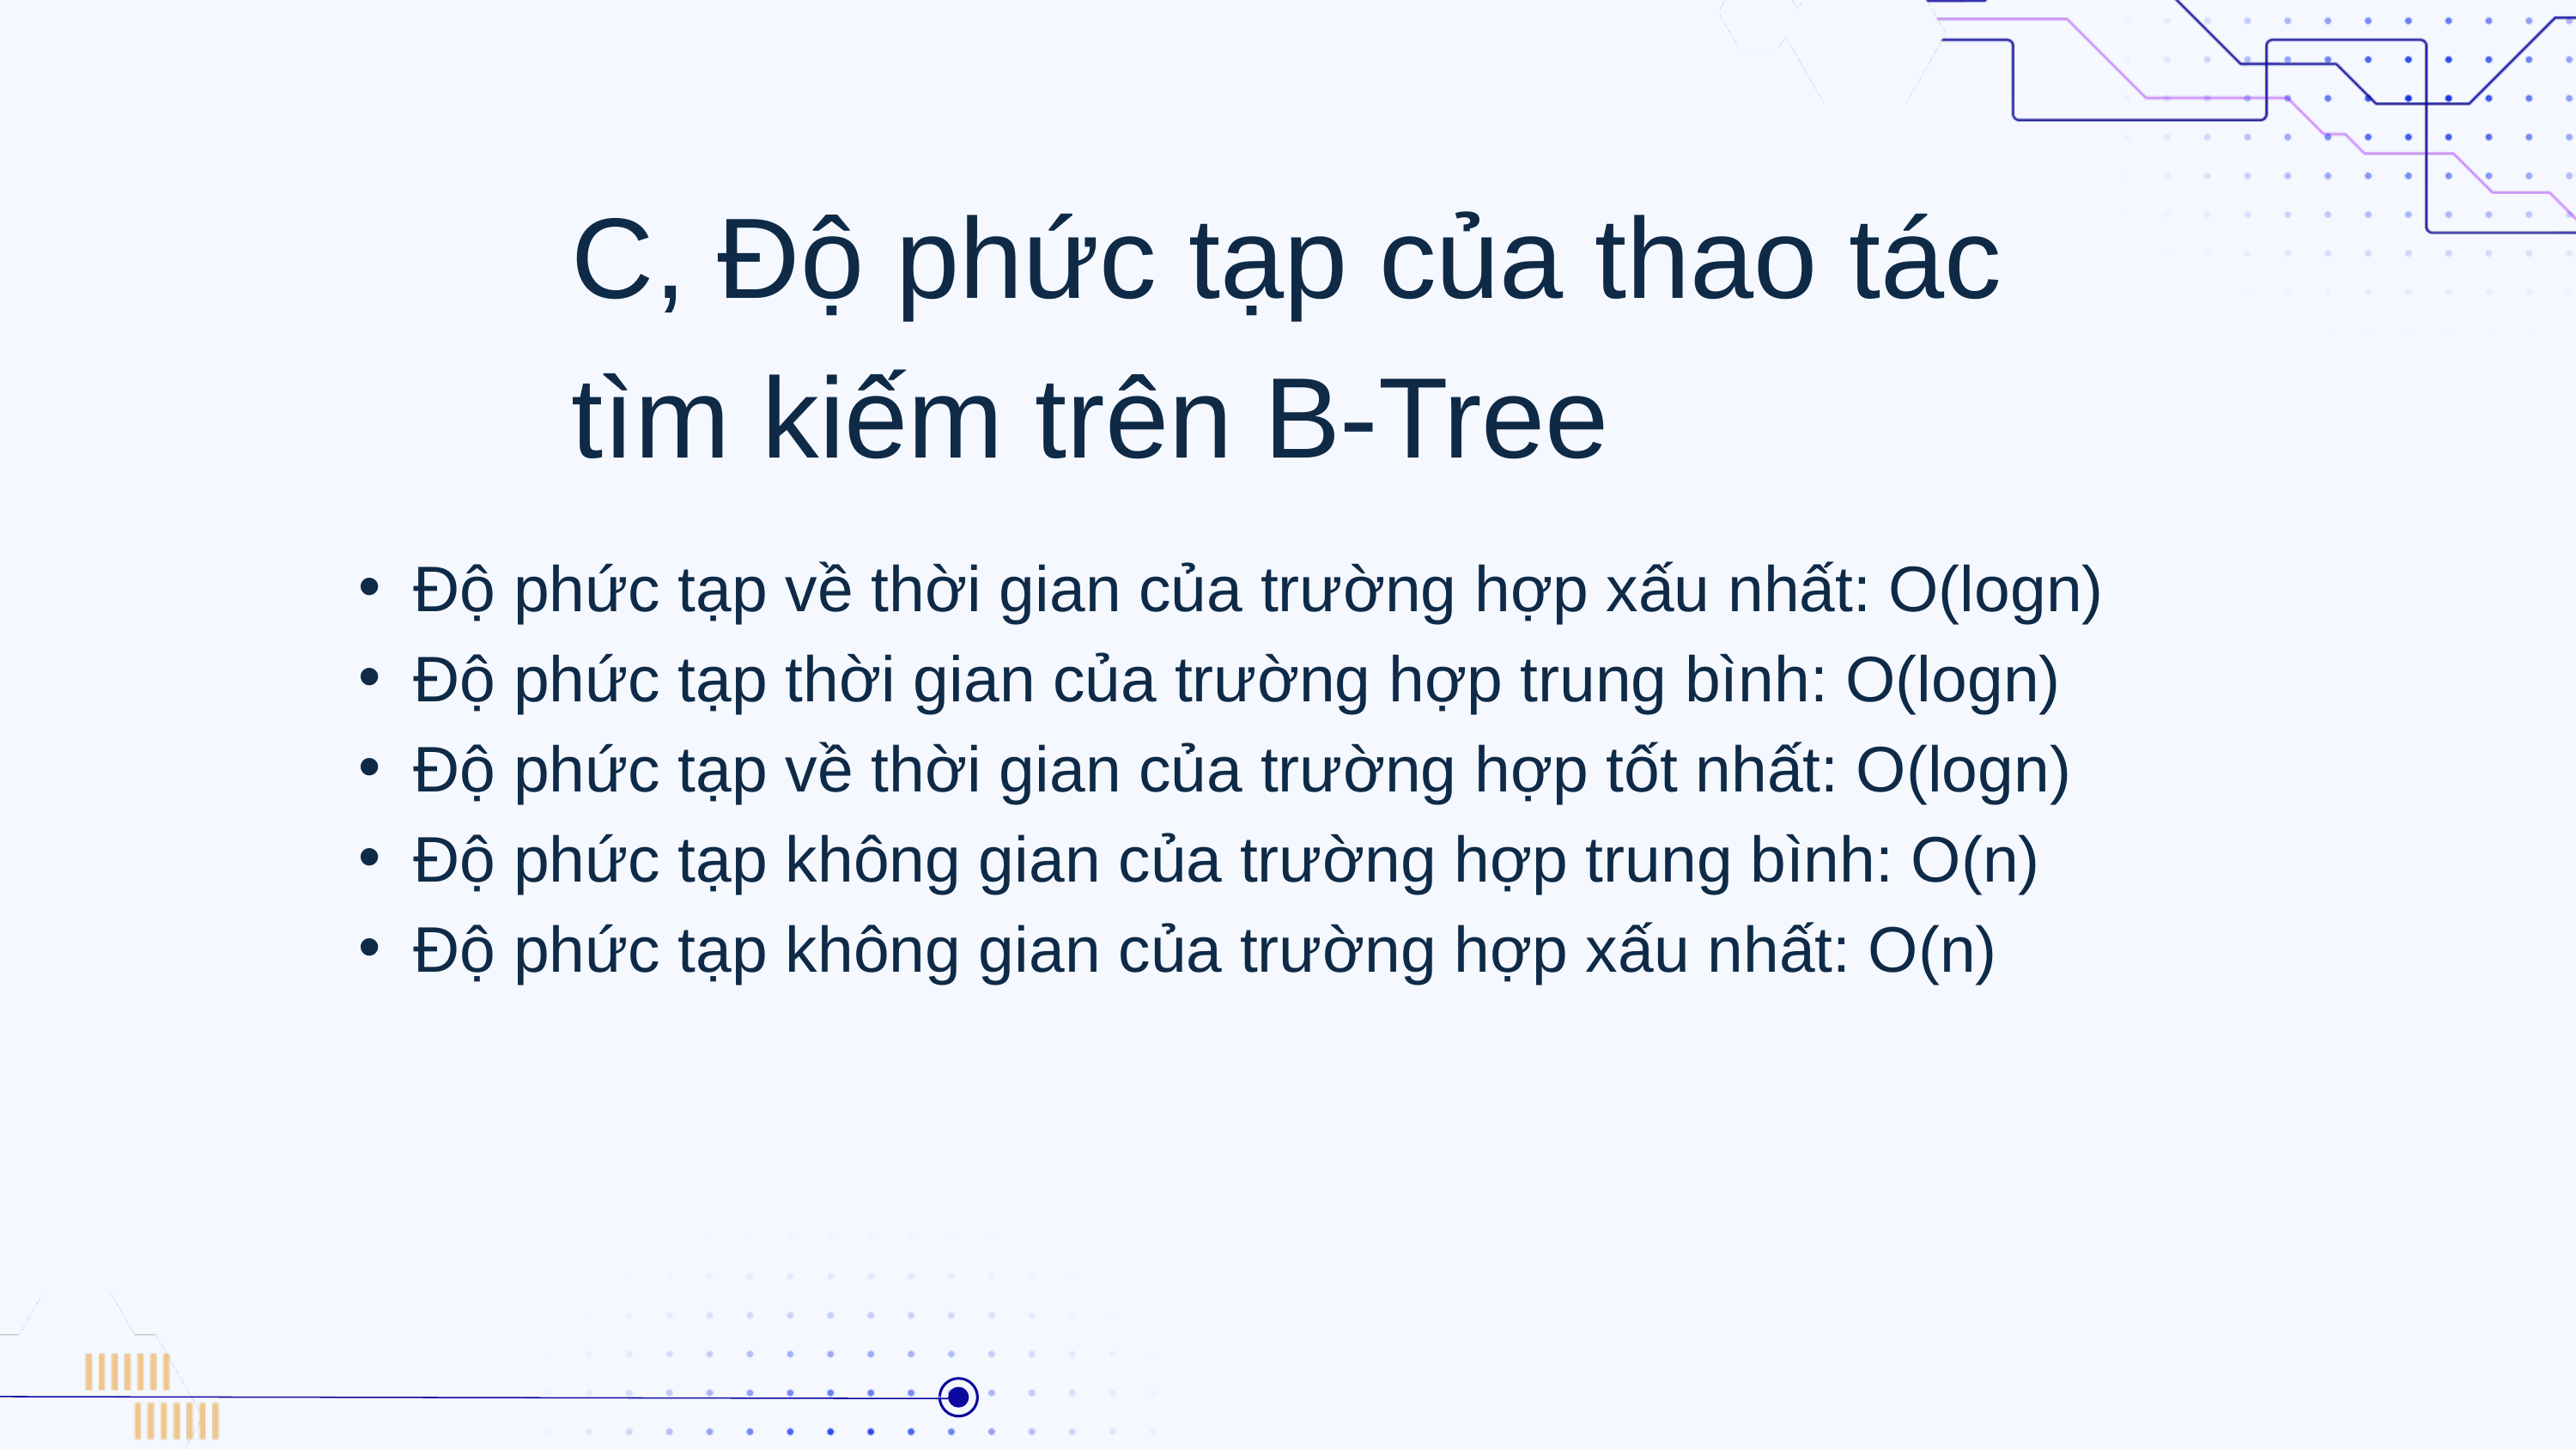

C, Độ phức tạp của thao tác tìm kiếm trên B-Tree
Độ phức tạp về thời gian của trường hợp xấu nhất: O(logn)
Độ phức tạp thời gian của trường hợp trung bình: O(logn)
Độ phức tạp về thời gian của trường hợp tốt nhất: O(logn)
Độ phức tạp không gian của trường hợp trung bình: O(n)
Độ phức tạp không gian của trường hợp xấu nhất: O(n)